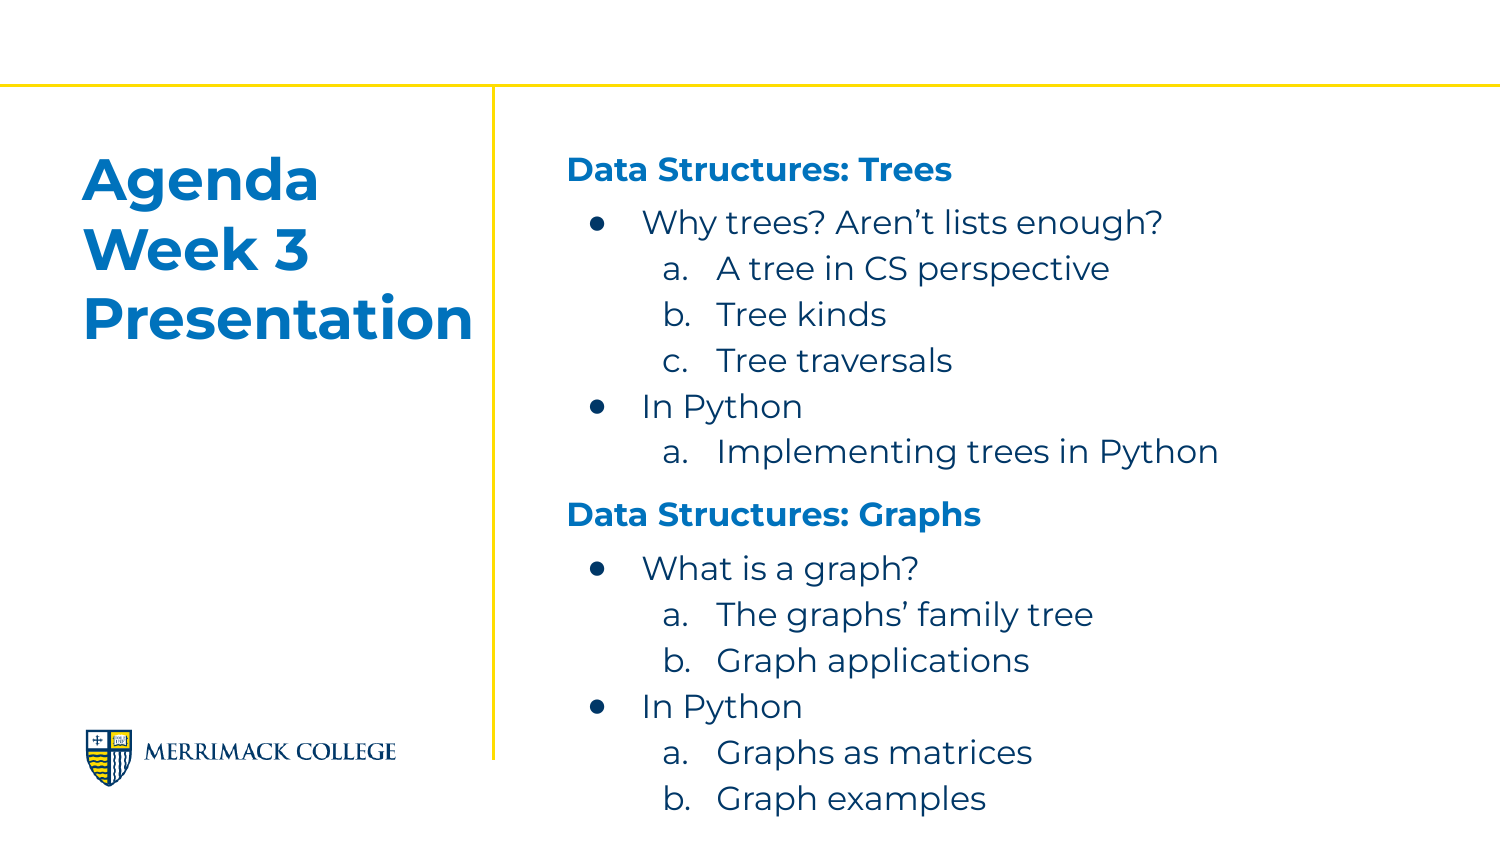

Agenda
Week 3 Presentation
Data Structures: Trees
Why trees? Aren’t lists enough?
A tree in CS perspective
Tree kinds
Tree traversals
In Python
Implementing trees in Python
Data Structures: Graphs
What is a graph?
The graphs’ family tree
Graph applications
In Python
Graphs as matrices
Graph examples